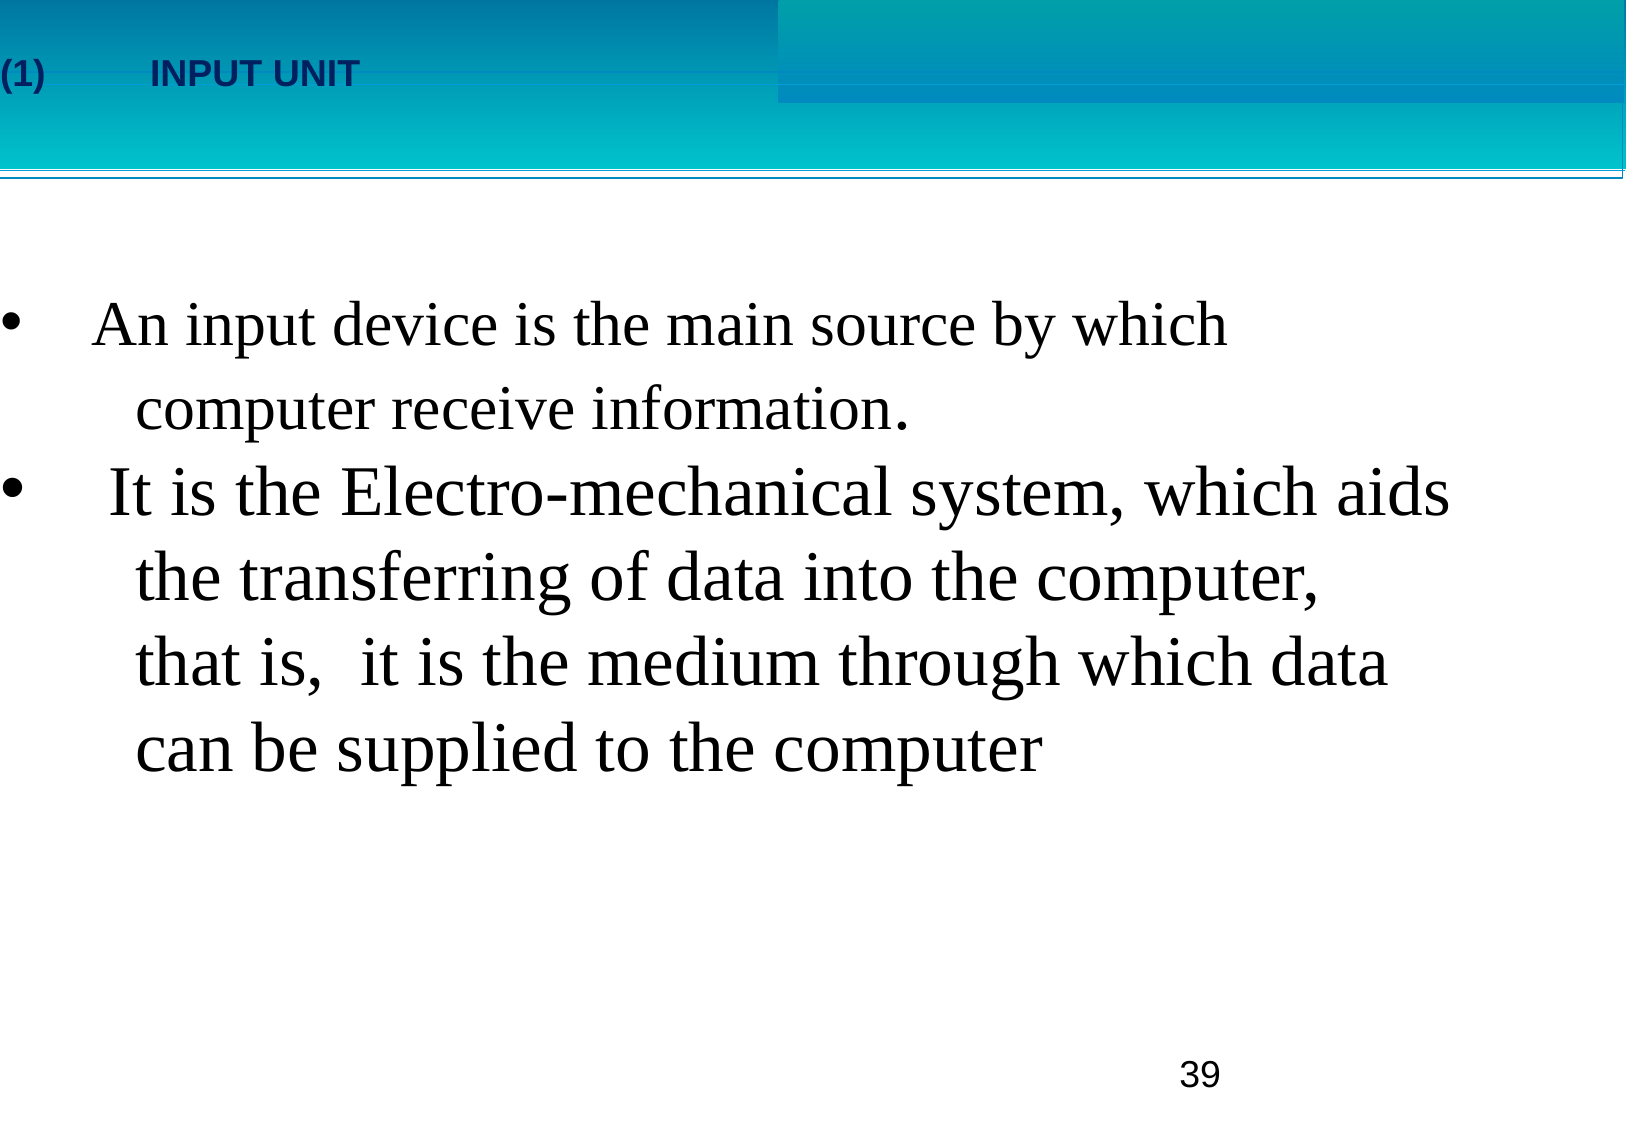

# (1)	INPUT UNIT

An input device is the main source by which
	computer receive information.
 It is the Electro-mechanical system, which aids
	the transferring of data into the computer,
	that is,  it is the medium through which data
	can be supplied to the computer

39